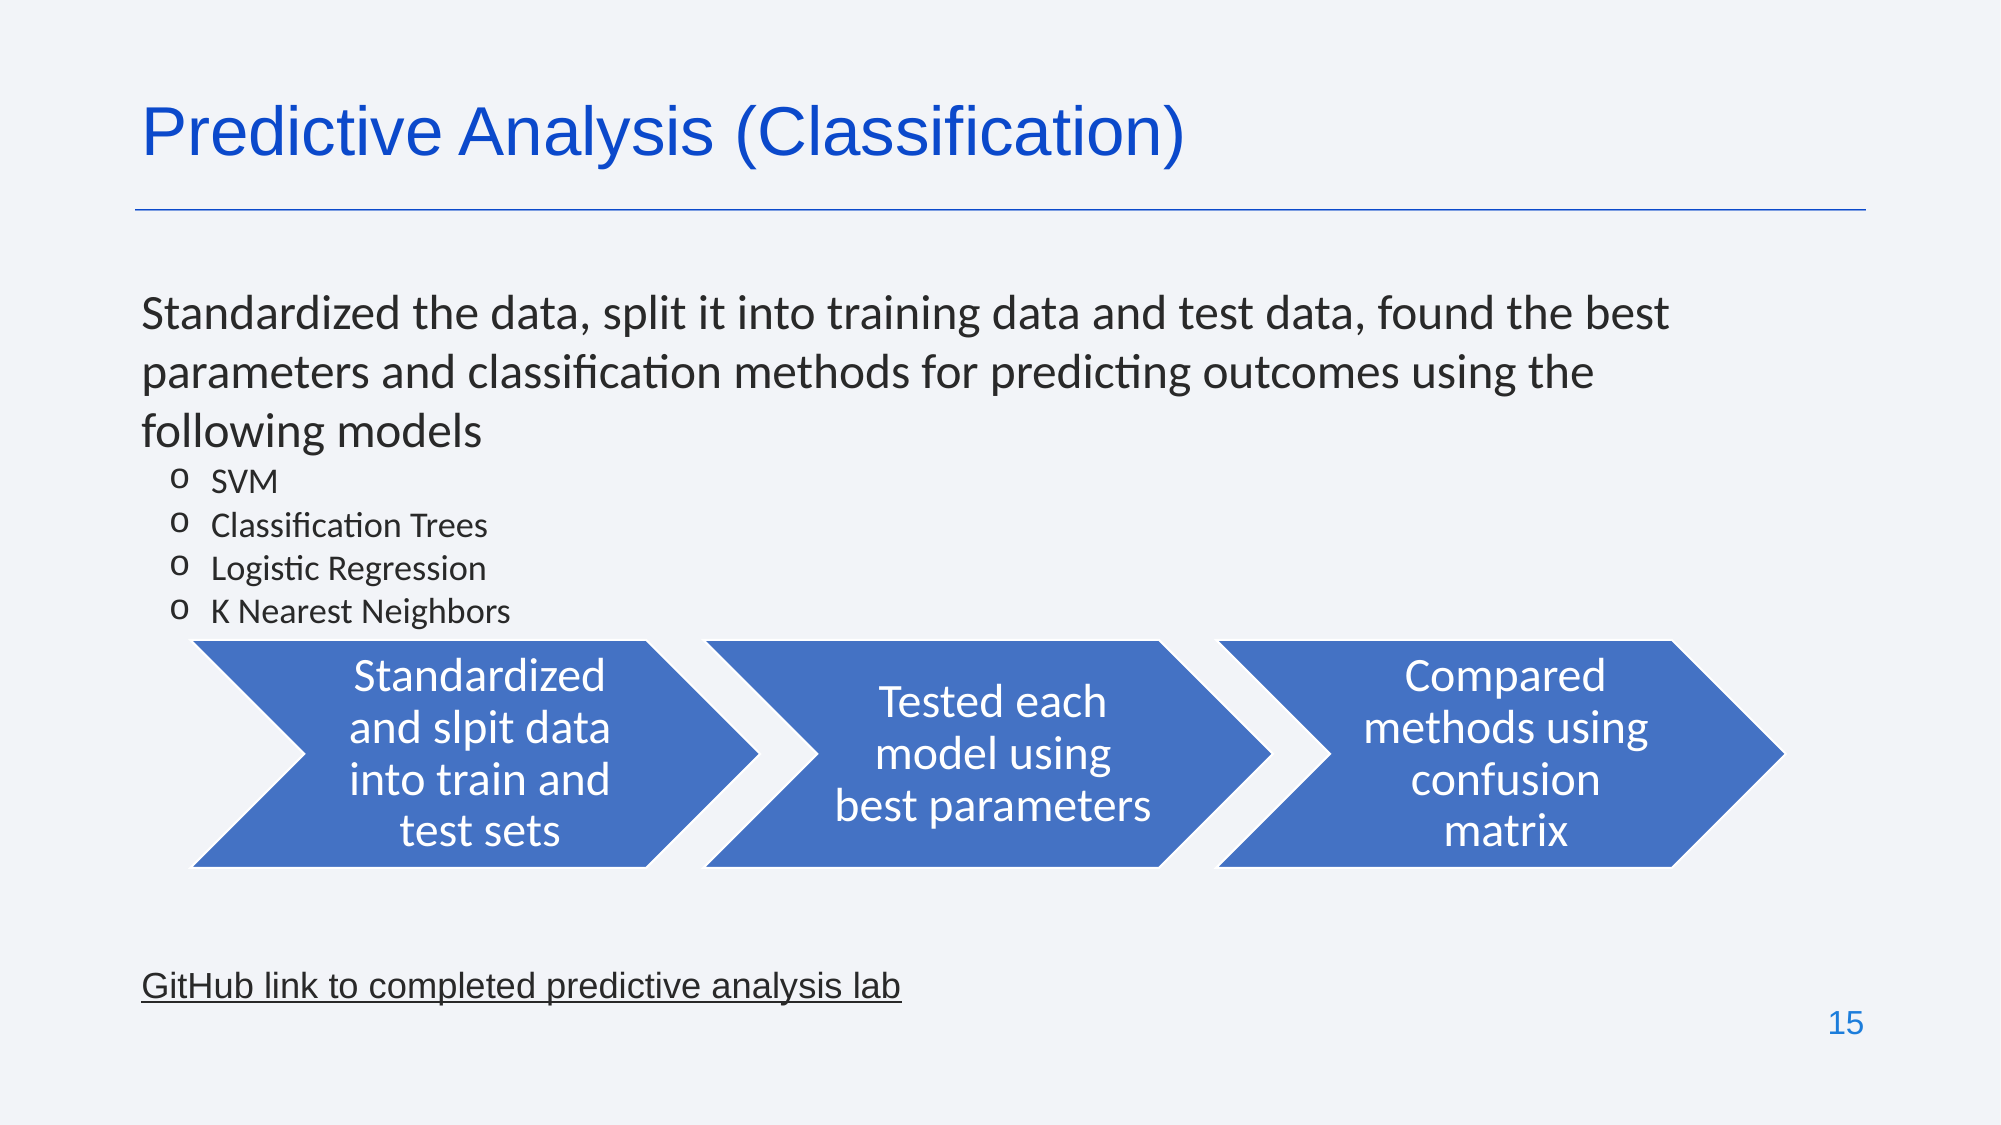

Predictive Analysis (Classification)
Standardized the data, split it into training data and test data, found the best parameters and classification methods for predicting outcomes using the following models
SVM
Classification Trees
Logistic Regression
K Nearest Neighbors

GitHub link to completed predictive analysis lab
Standardized and slpit data into train and test sets
Tested each model using best parameters
Compared methods using confusion matrix
15